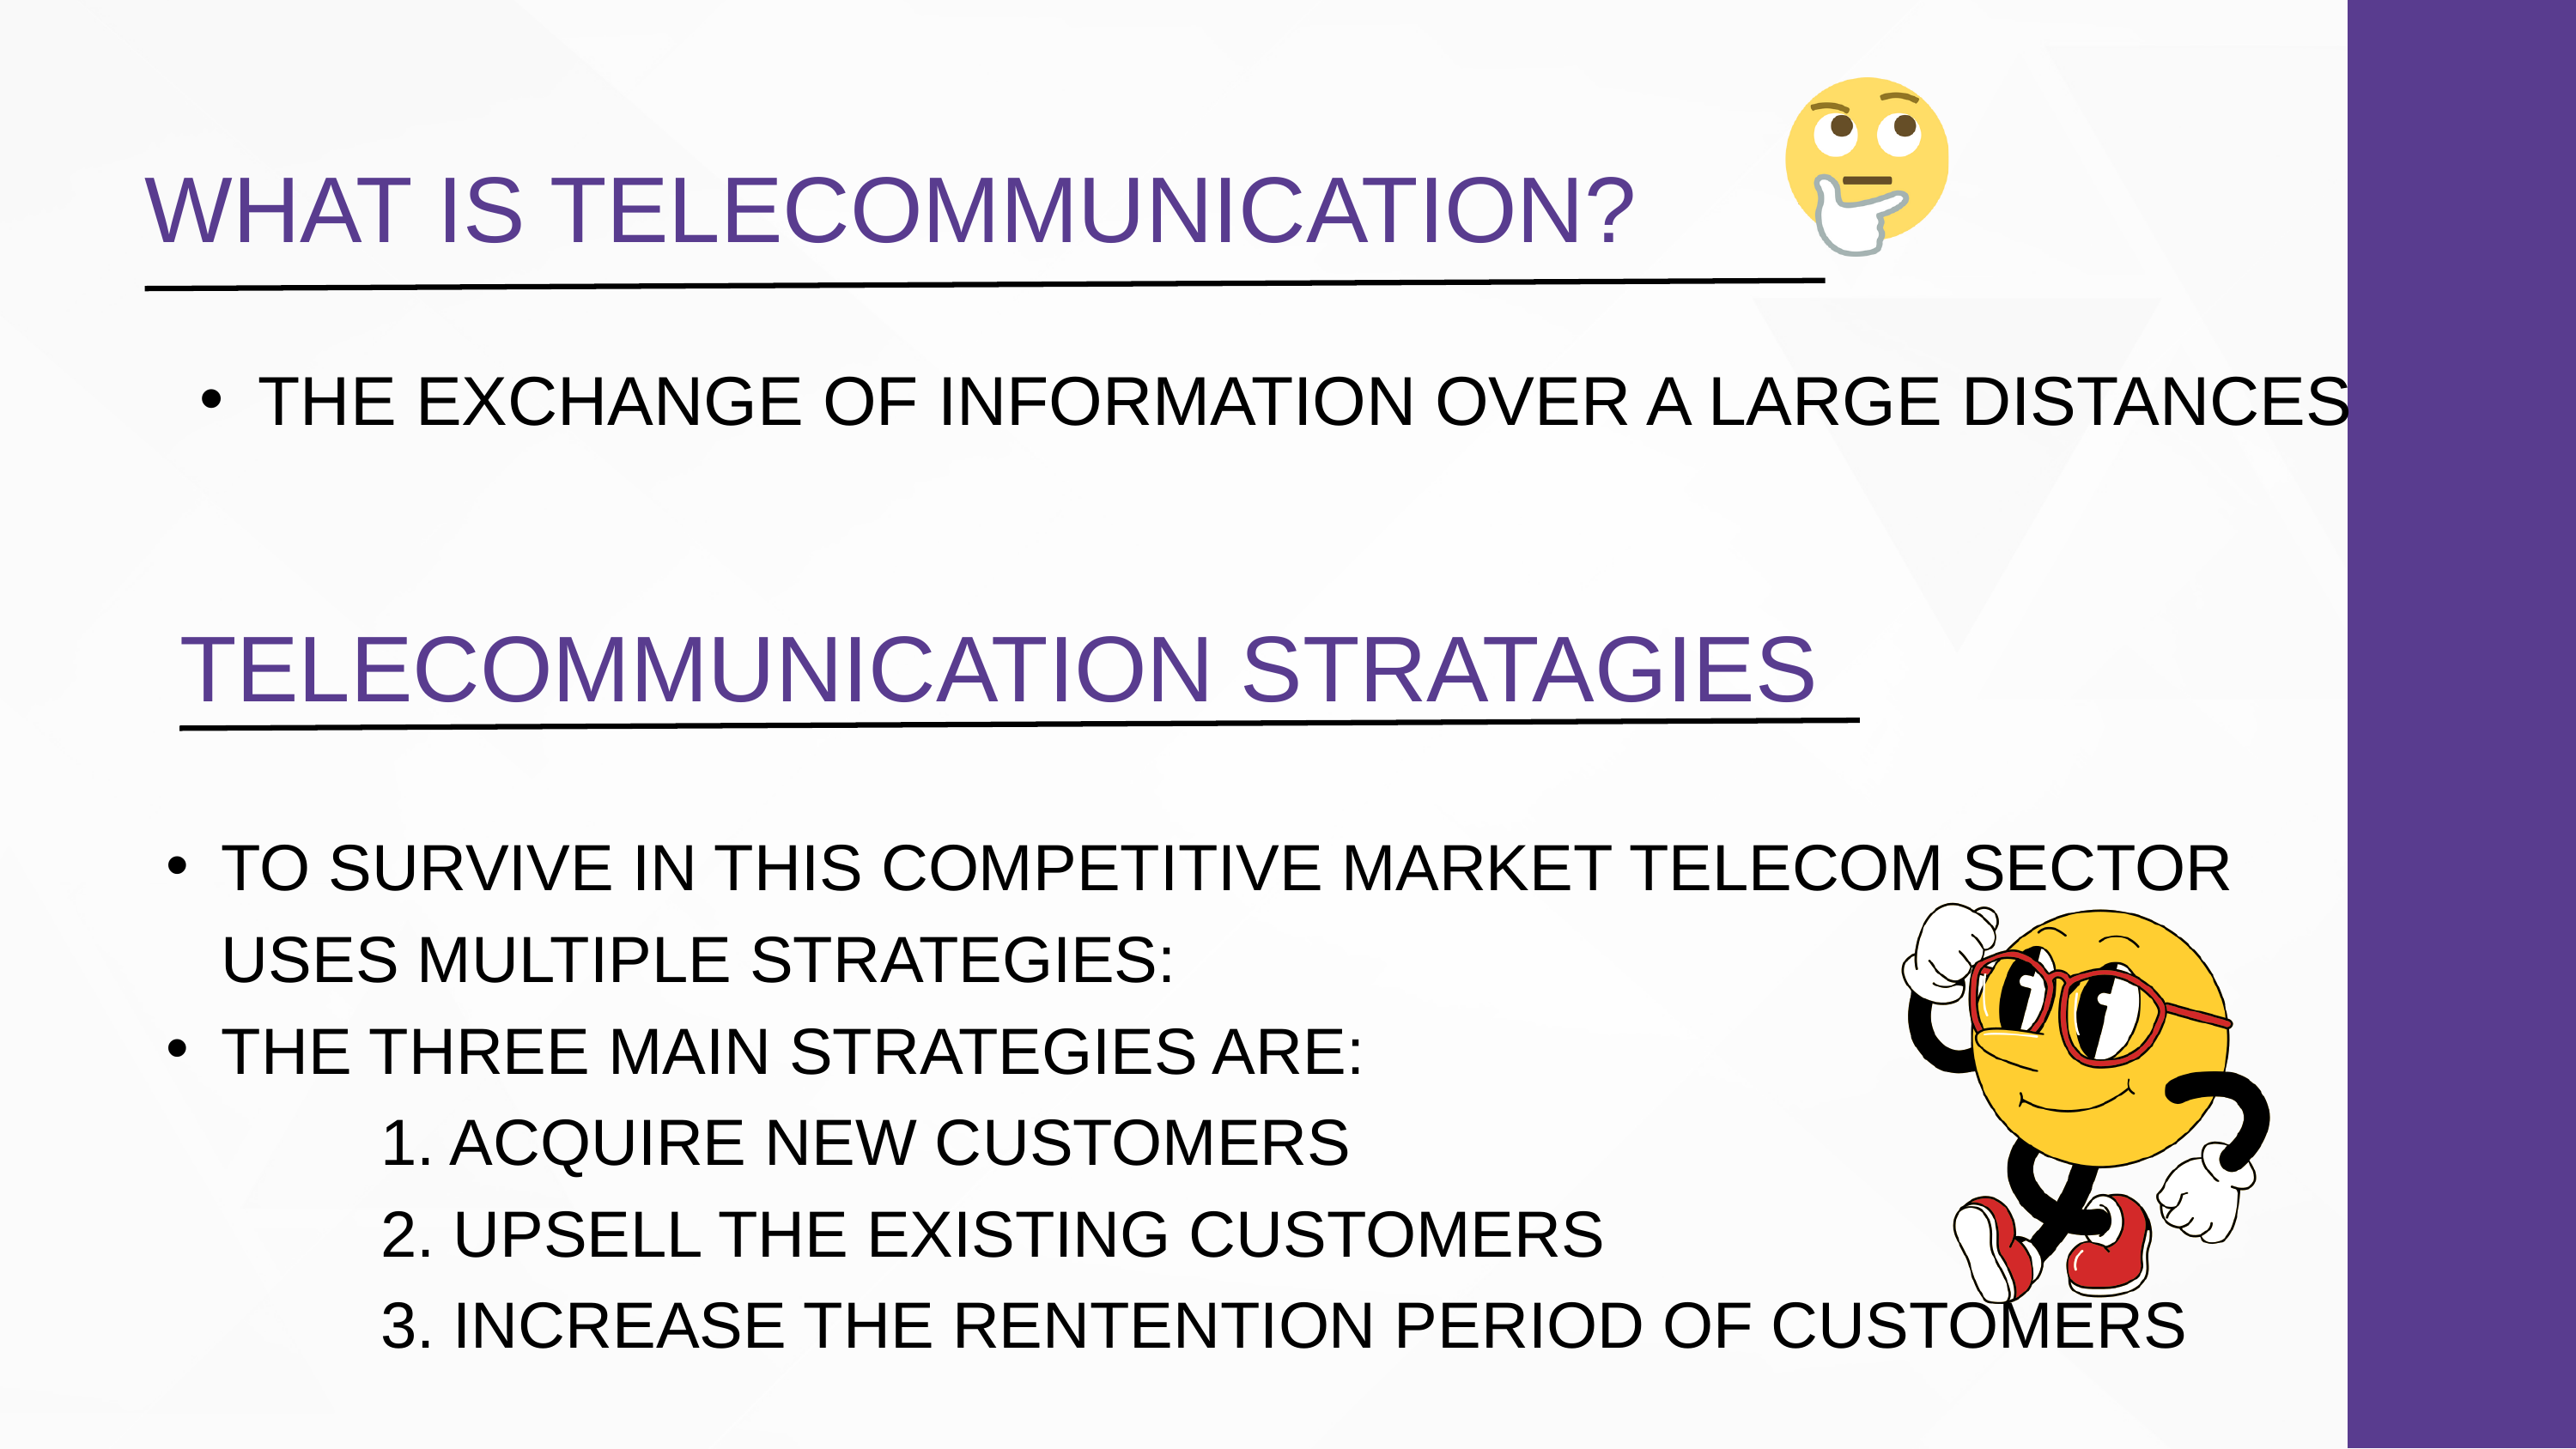

WHAT IS TELECOMMUNICATION?

THE EXCHANGE OF INFORMATION OVER A LARGE DISTANCES
TELECOMMUNICATION STRATAGIES

TO SURVIVE IN THIS COMPETITIVE MARKET TELECOM SECTOR USES MULTIPLE STRATEGIES:
THE THREE MAIN STRATEGIES ARE:
               1. ACQUIRE NEW CUSTOMERS
               2. UPSELL THE EXISTING CUSTOMERS
               3. INCREASE THE RENTENTION PERIOD OF CUSTOMERS